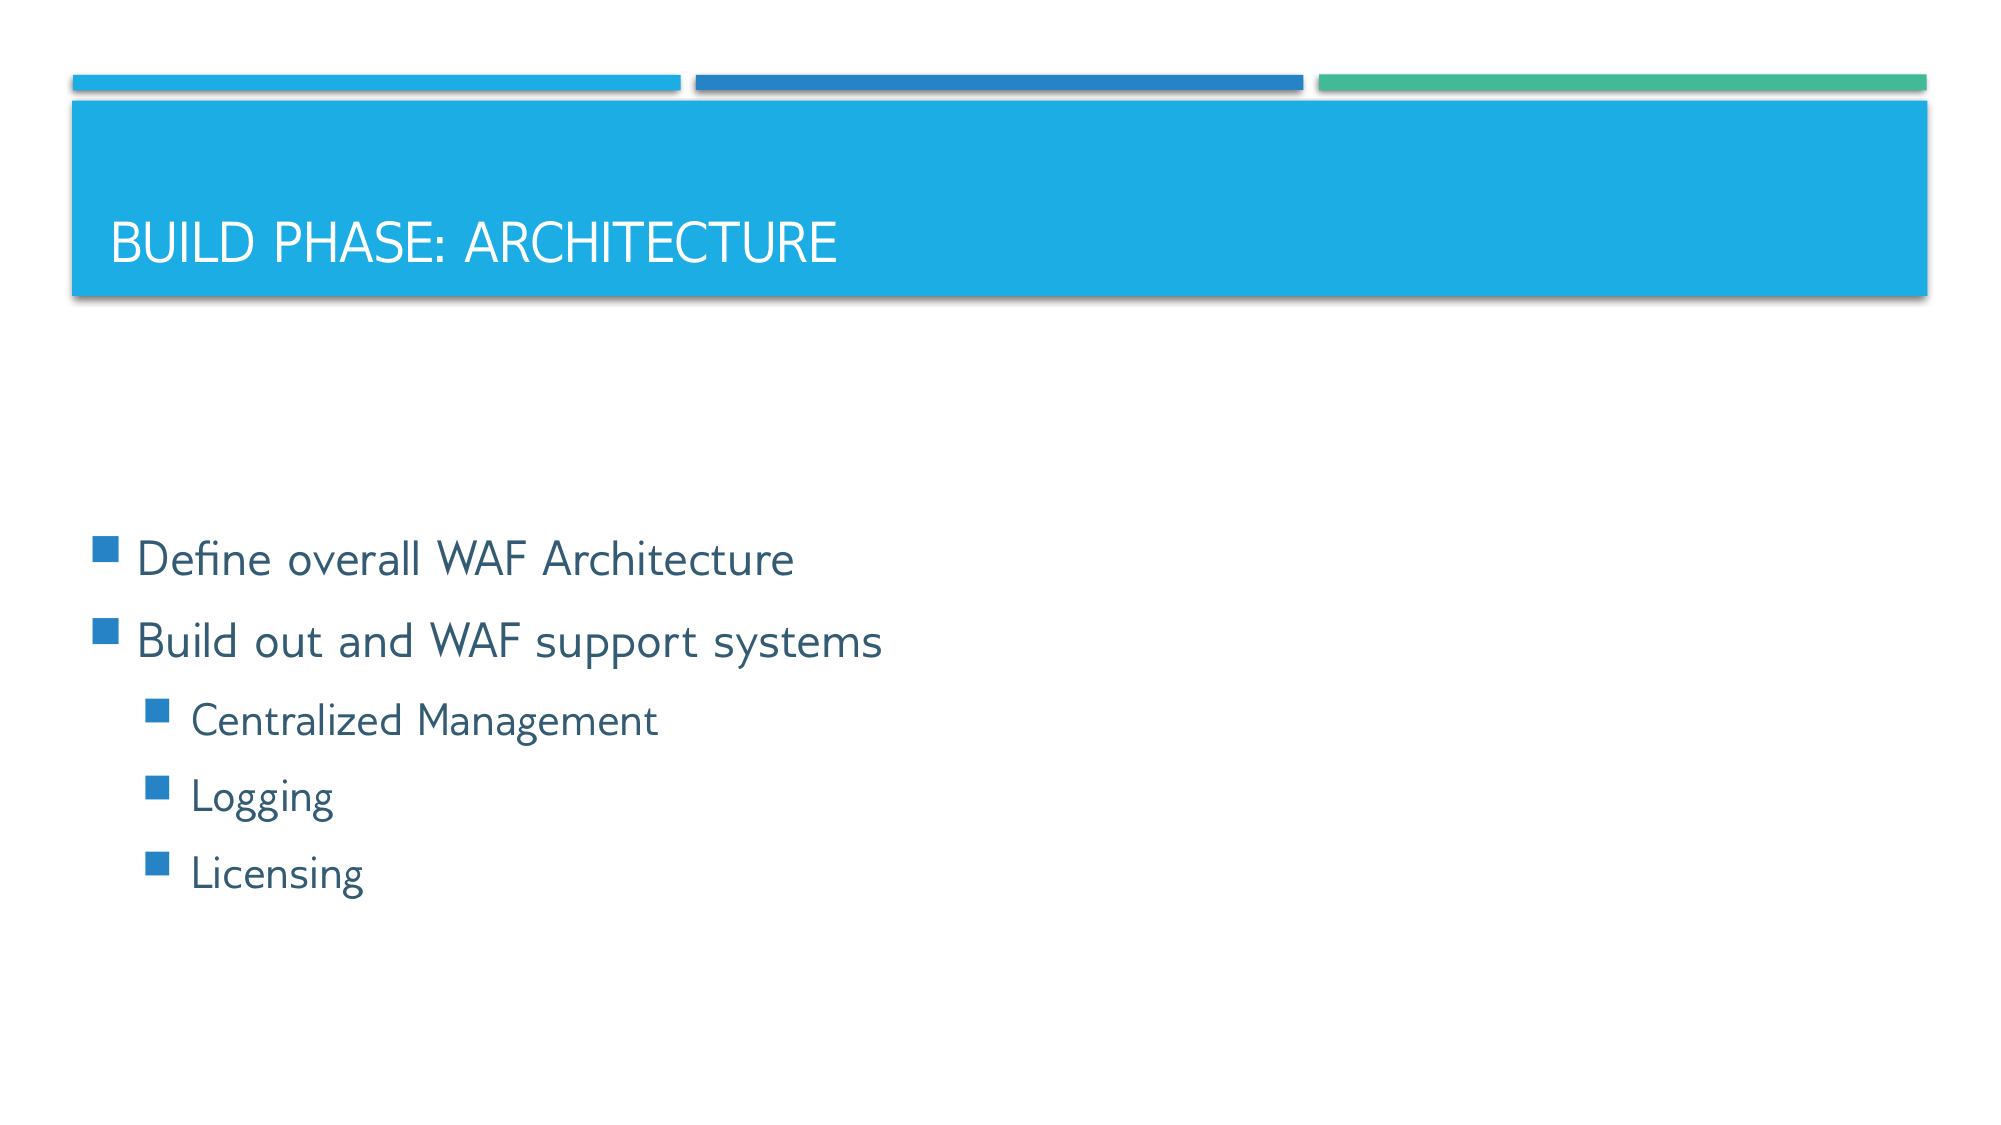

# Build Phase: Architecture
Define overall WAF Architecture
Build out and WAF support systems
Centralized Management
Logging
Licensing